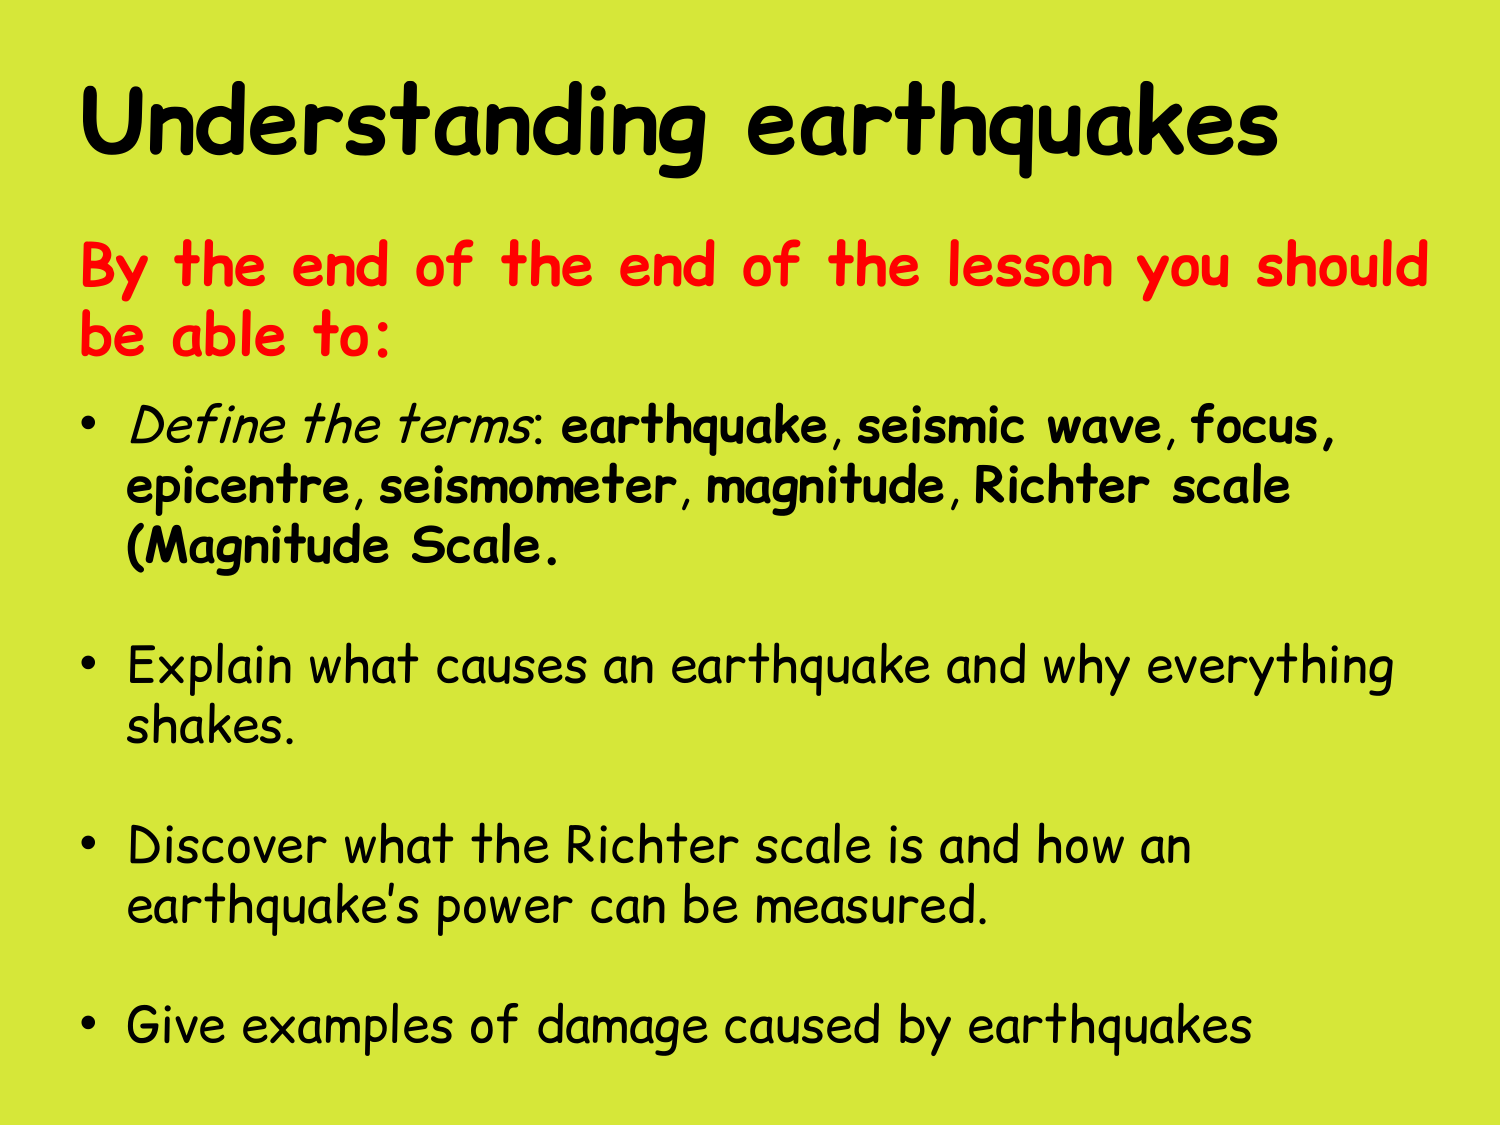

Understanding earthquakes
By the end of the end of the lesson you should be able to:

Define the terms: earthquake, seismic wave, focus, epicentre, seismometer, magnitude, Richter scale (Magnitude Scale.

Explain what causes an earthquake and why everything shakes.

Discover what the Richter scale is and how an earthquake’s power can be measured.

Give examples of damage caused by earthquakes